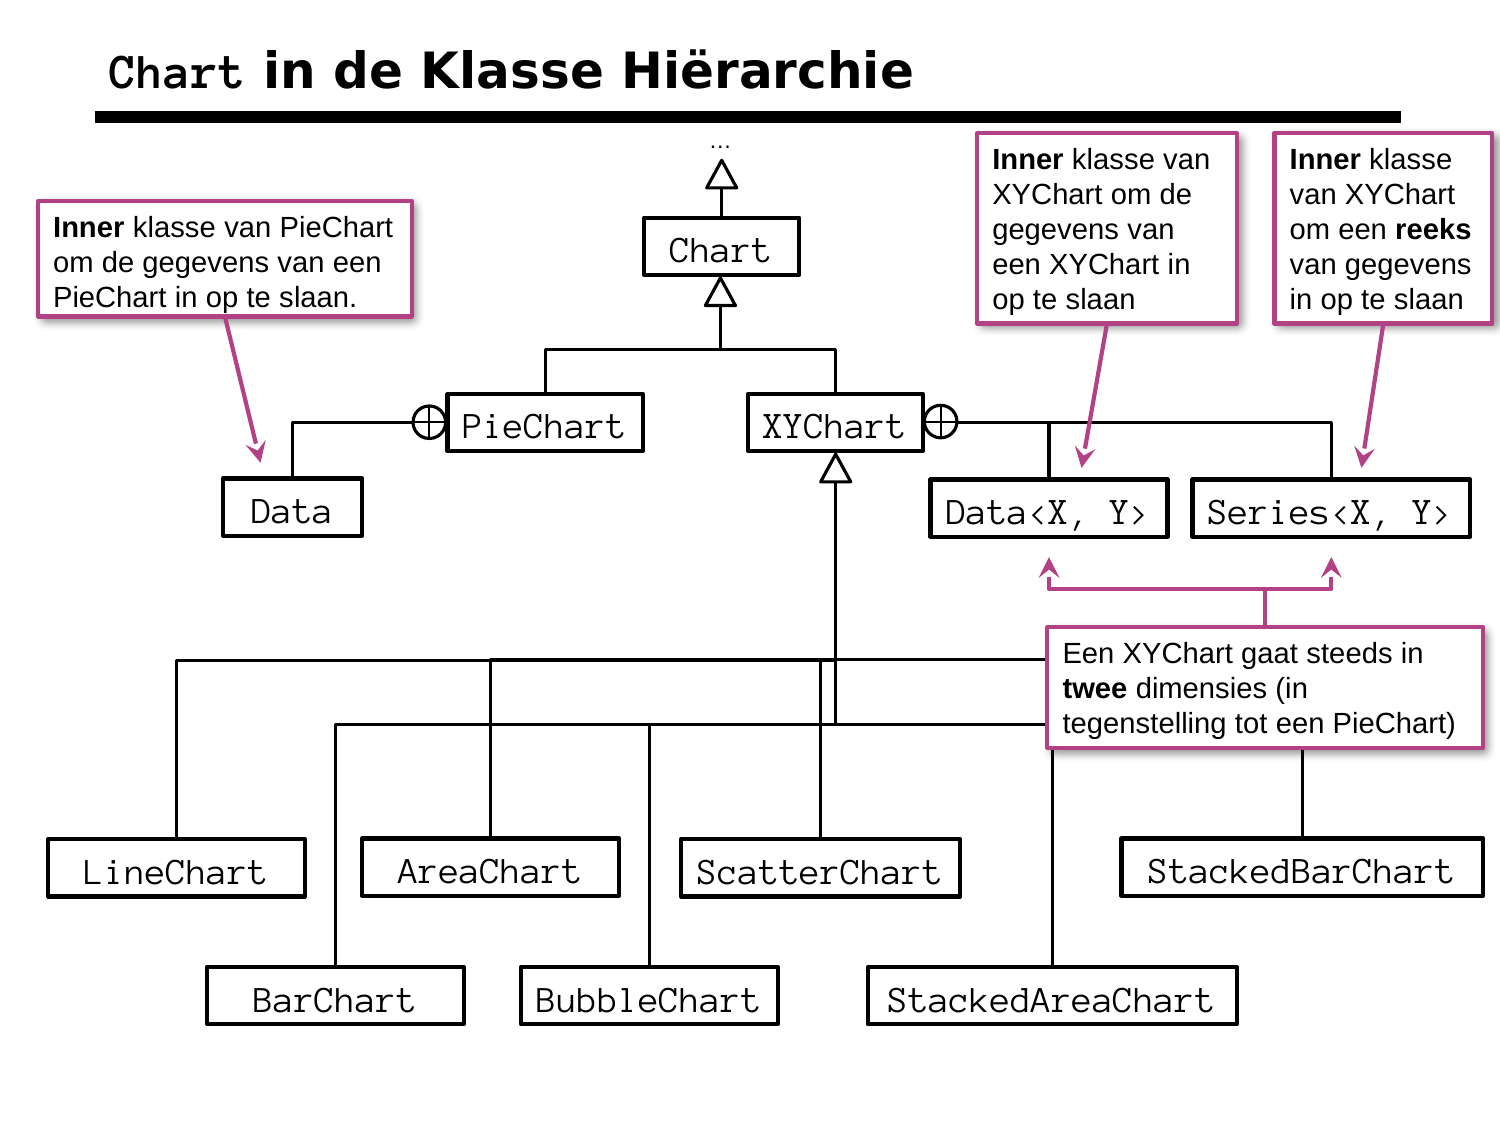

# Chart in de Klasse Hiërarchie
…
Inner klasse van XYChart om een reeks van gegevens in op te slaan
Inner klasse van XYChart om de gegevens van een XYChart in op te slaan

Inner klasse van PieChart om de gegevens van een PieChart in op te slaan.
Chart

PieChart
XYChart

Data
Data<X, Y>
Series<X, Y>
Een XYChart gaat steeds in twee dimensies (in tegenstelling tot een PieChart)
AreaChart
StackedBarChart
LineChart
ScatterChart
BarChart
BubbleChart
StackedAreaChart